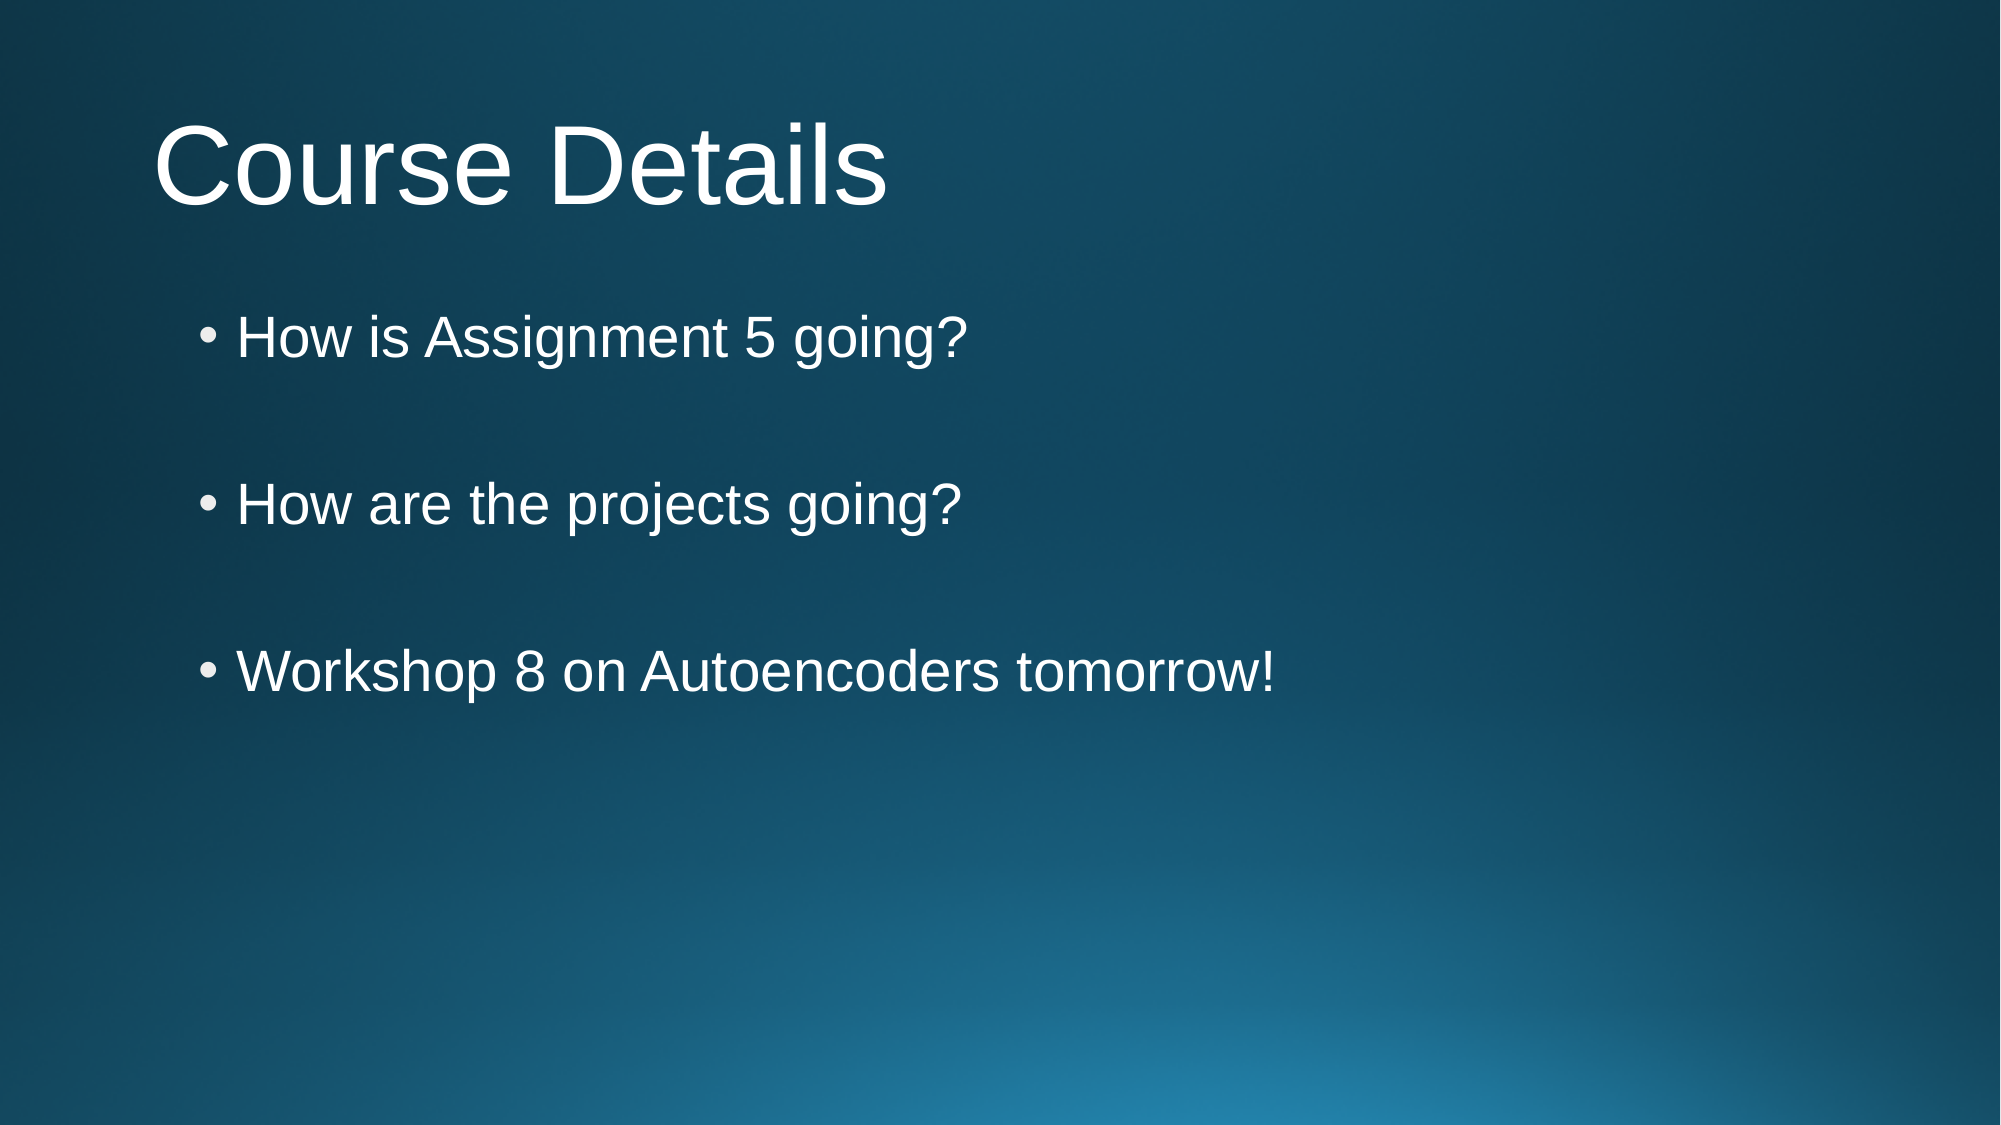

# Course Details
How is Assignment 5 going?

How are the projects going?

Workshop 8 on Autoencoders tomorrow!